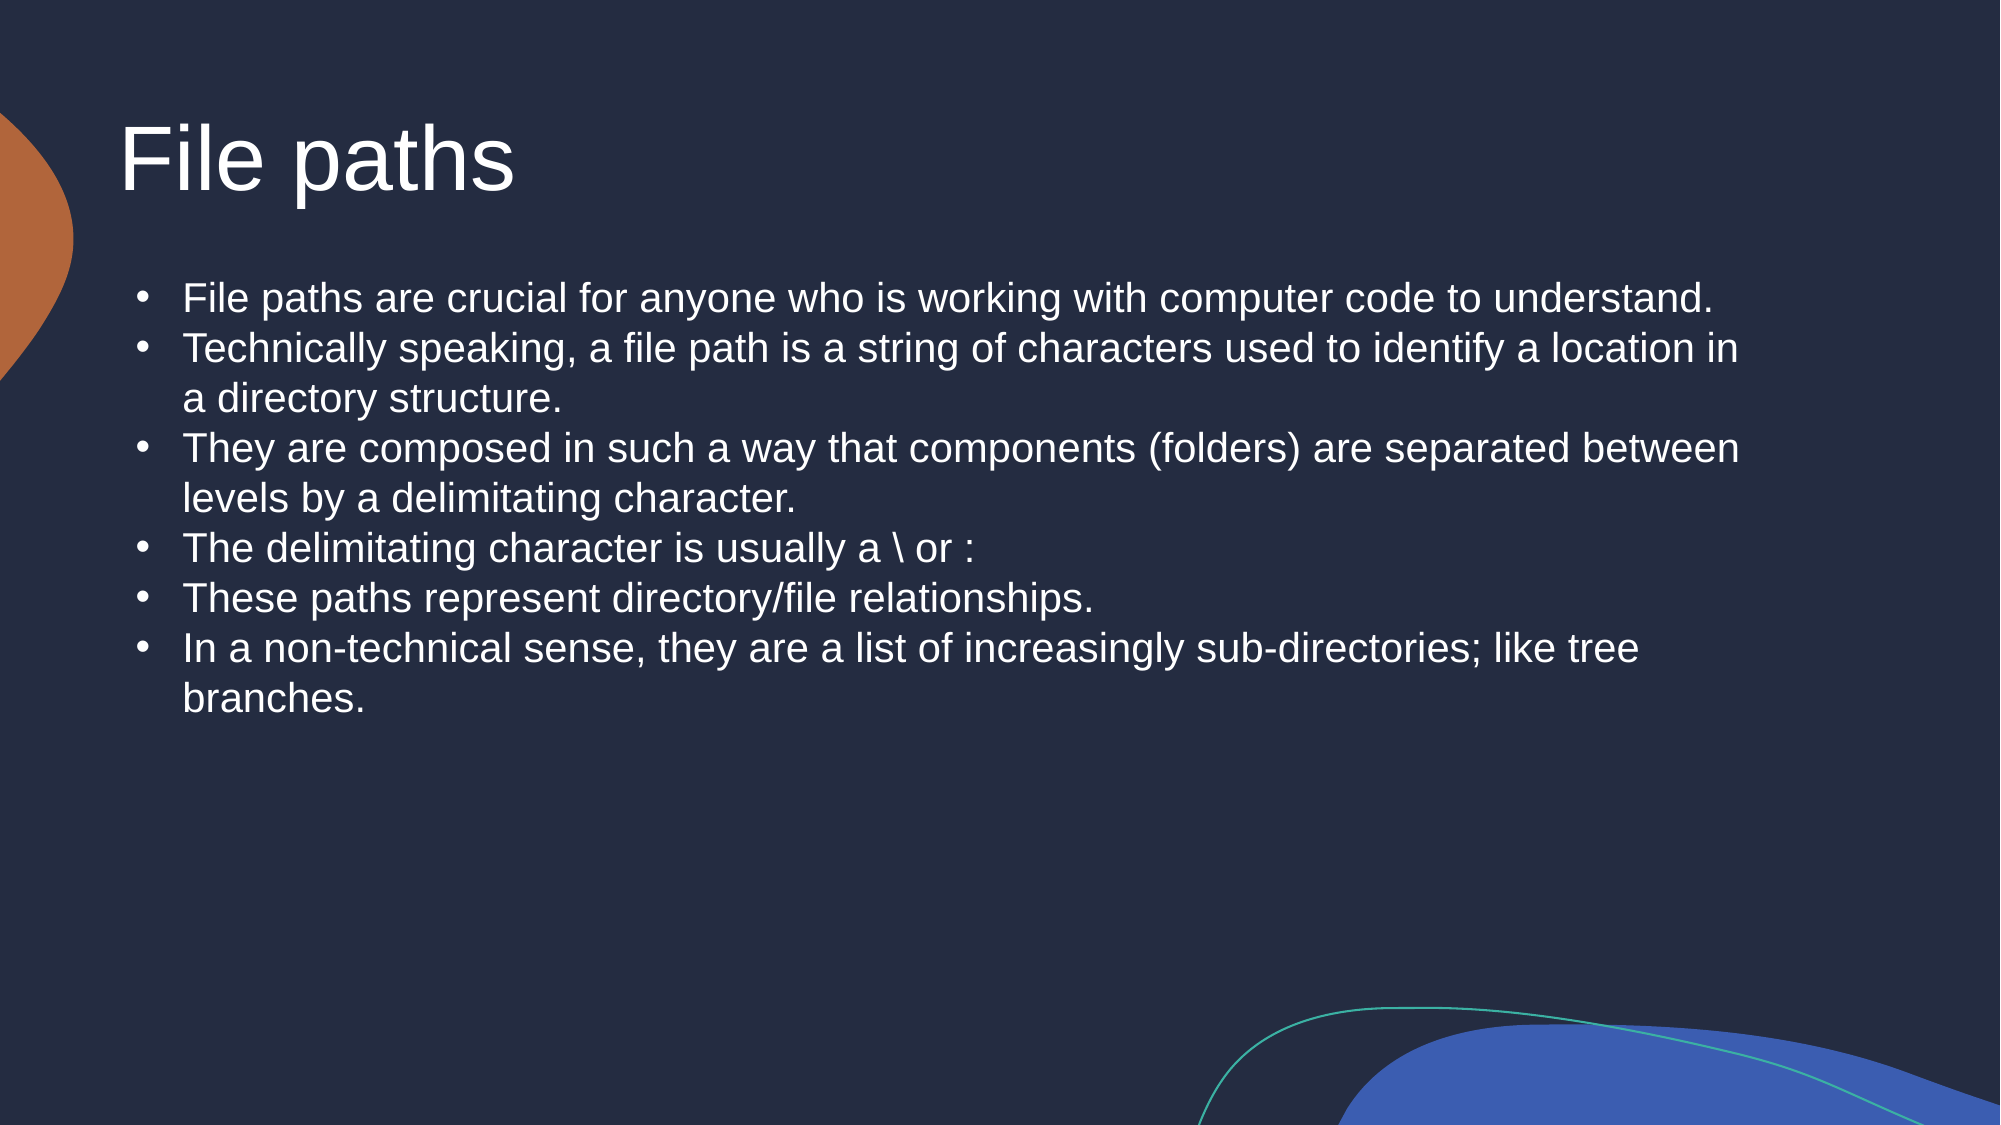

# File paths
File paths are crucial for anyone who is working with computer code to understand.
Technically speaking, a file path is a string of characters used to identify a location in a directory structure.
They are composed in such a way that components (folders) are separated between levels by a delimitating character.
The delimitating character is usually a \ or :
These paths represent directory/file relationships.
In a non-technical sense, they are a list of increasingly sub-directories; like tree branches.